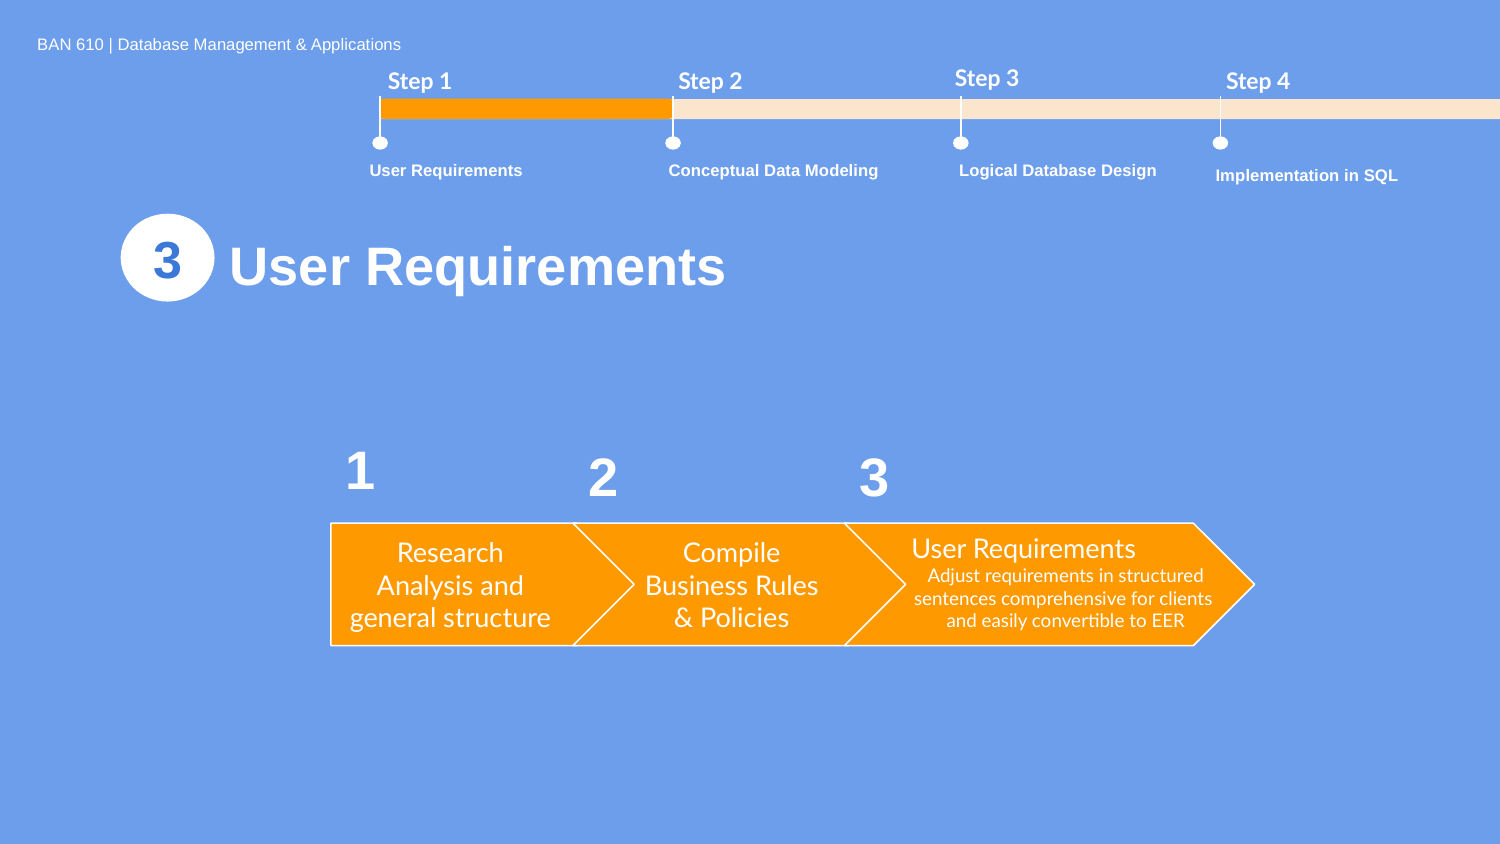

Agile-based communication with client organization to finalize requirements
BAN 610 | Database Management & Applications
Step 3
Step 1
Step 2
Step 4

Conceptual Data Modeling
User Requirements
Logical Database Design
Implementation in SQL
3
# User Requirements

1
2
3
User Requirements

Research Analysis and general structure
Compile Business Rules & Policies
Adjust requirements in structured sentences comprehensive for clients
and easily convertible to EER